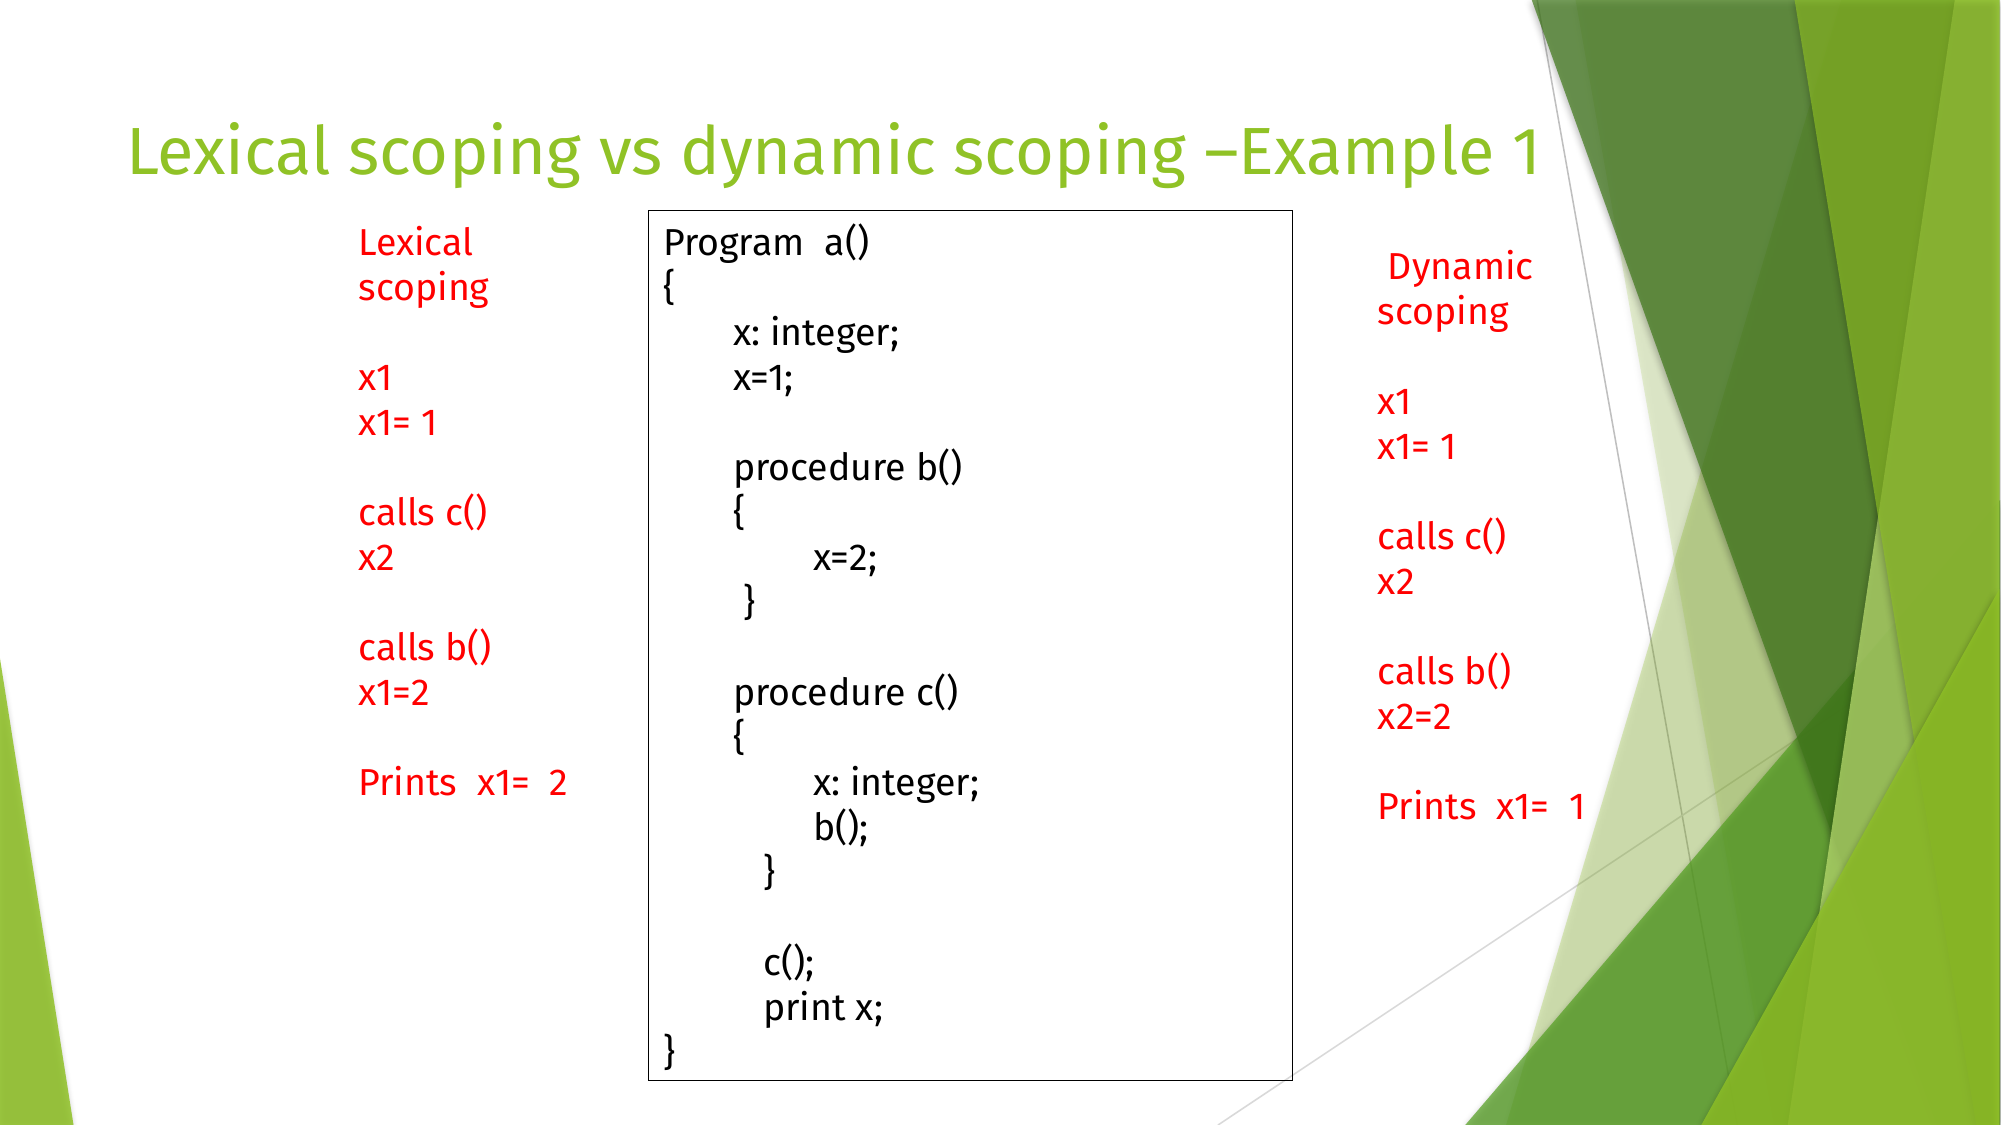

# Lexical scoping vs dynamic scoping –Example 1
Program  a()
{
       x: integer;
       x=1;

       procedure b()
       {
               x=2;
        }

       procedure c()
       {
               x: integer;
               b();
          }

          c();
          print x;
}
Lexical scoping

x1
x1= 1

calls c()
x2

calls b()
x1=2

Prints  x1=  2
 Dynamic scoping

x1
x1= 1

calls c()
x2

calls b()
x2=2

Prints  x1=  1